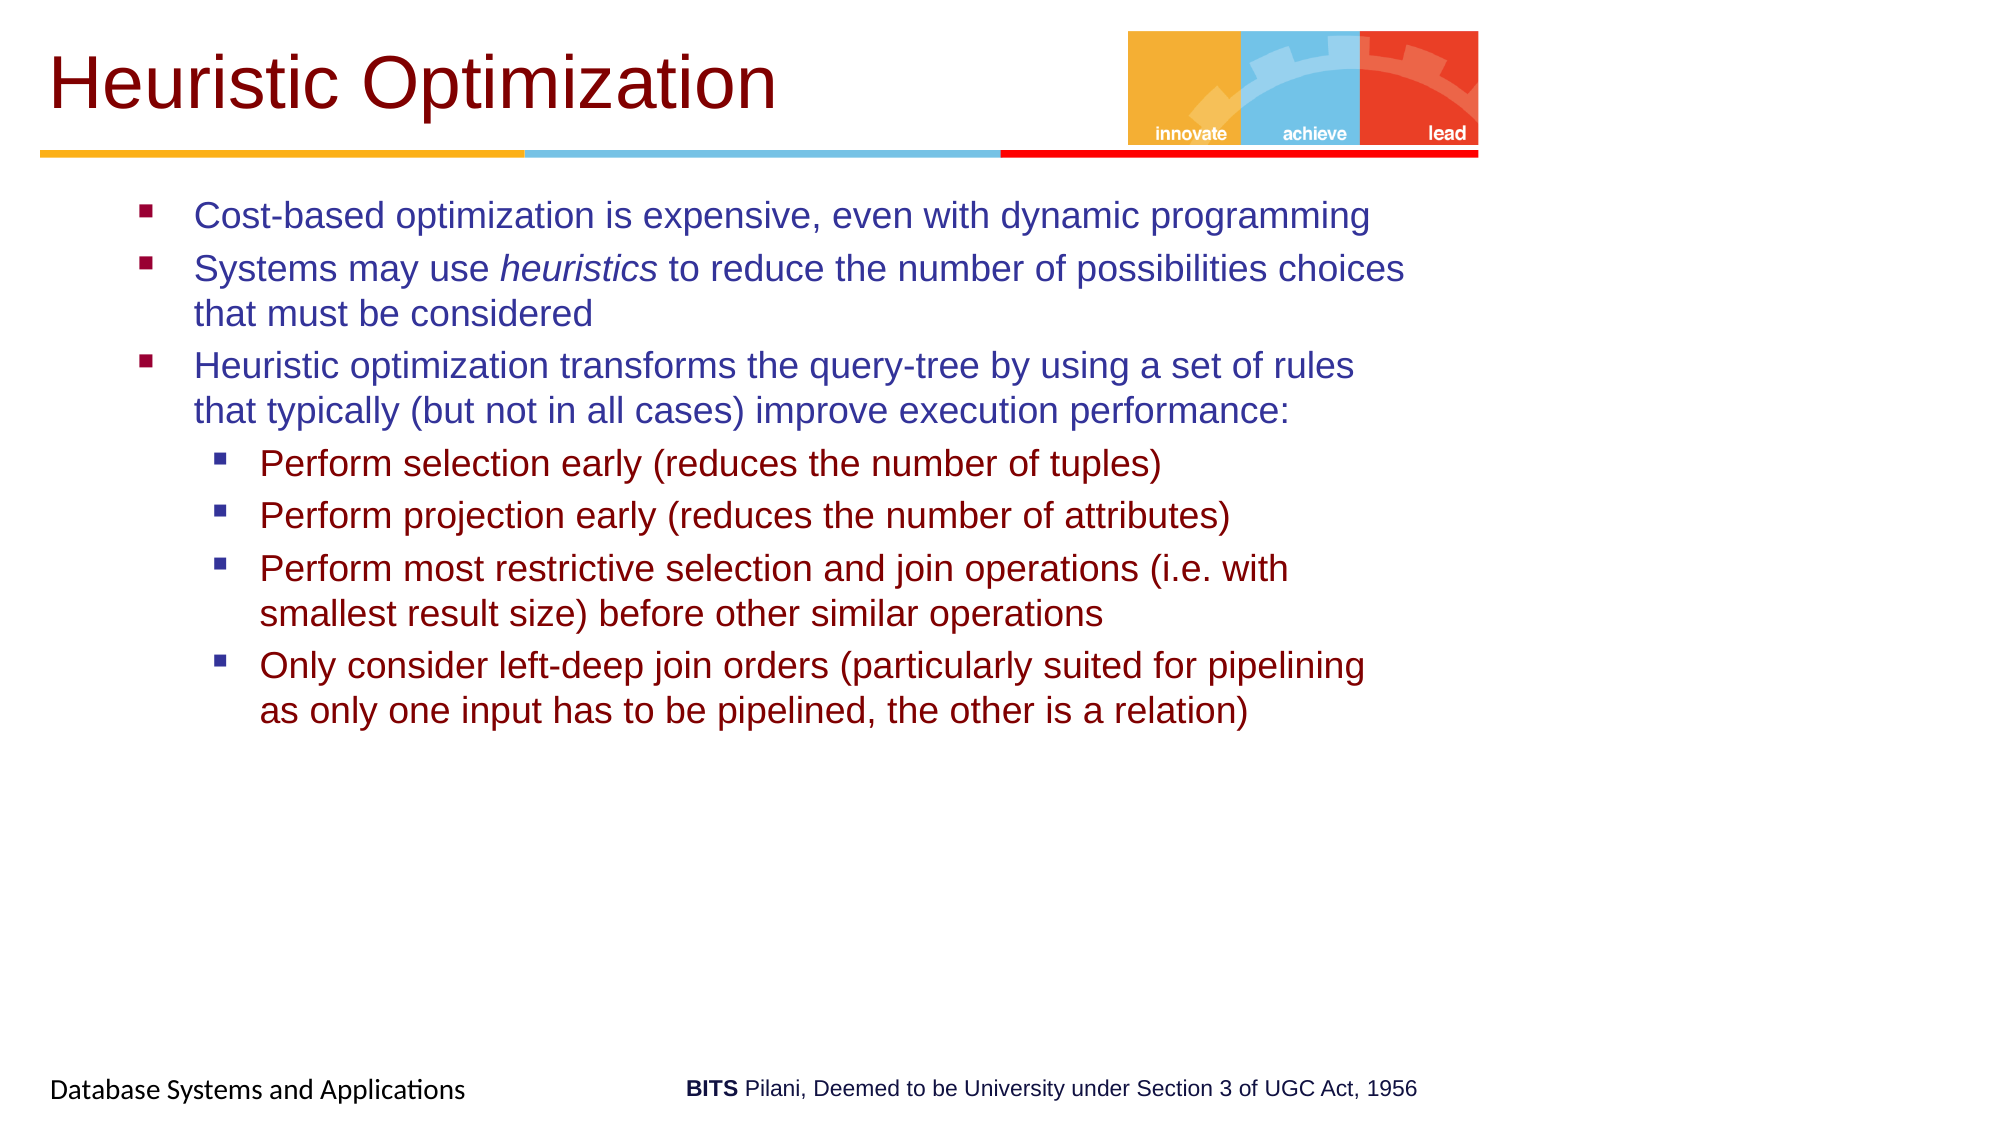

# Heuristic Optimization
Cost-based optimization is expensive, even with dynamic programming
Systems may use heuristics to reduce the number of possibilities choices that must be considered
Heuristic optimization transforms the query-tree by using a set of rules that typically (but not in all cases) improve execution performance:
Perform selection early (reduces the number of tuples)
Perform projection early (reduces the number of attributes)
Perform most restrictive selection and join operations (i.e. with smallest result size) before other similar operations
Only consider left-deep join orders (particularly suited for pipelining as only one input has to be pipelined, the other is a relation)